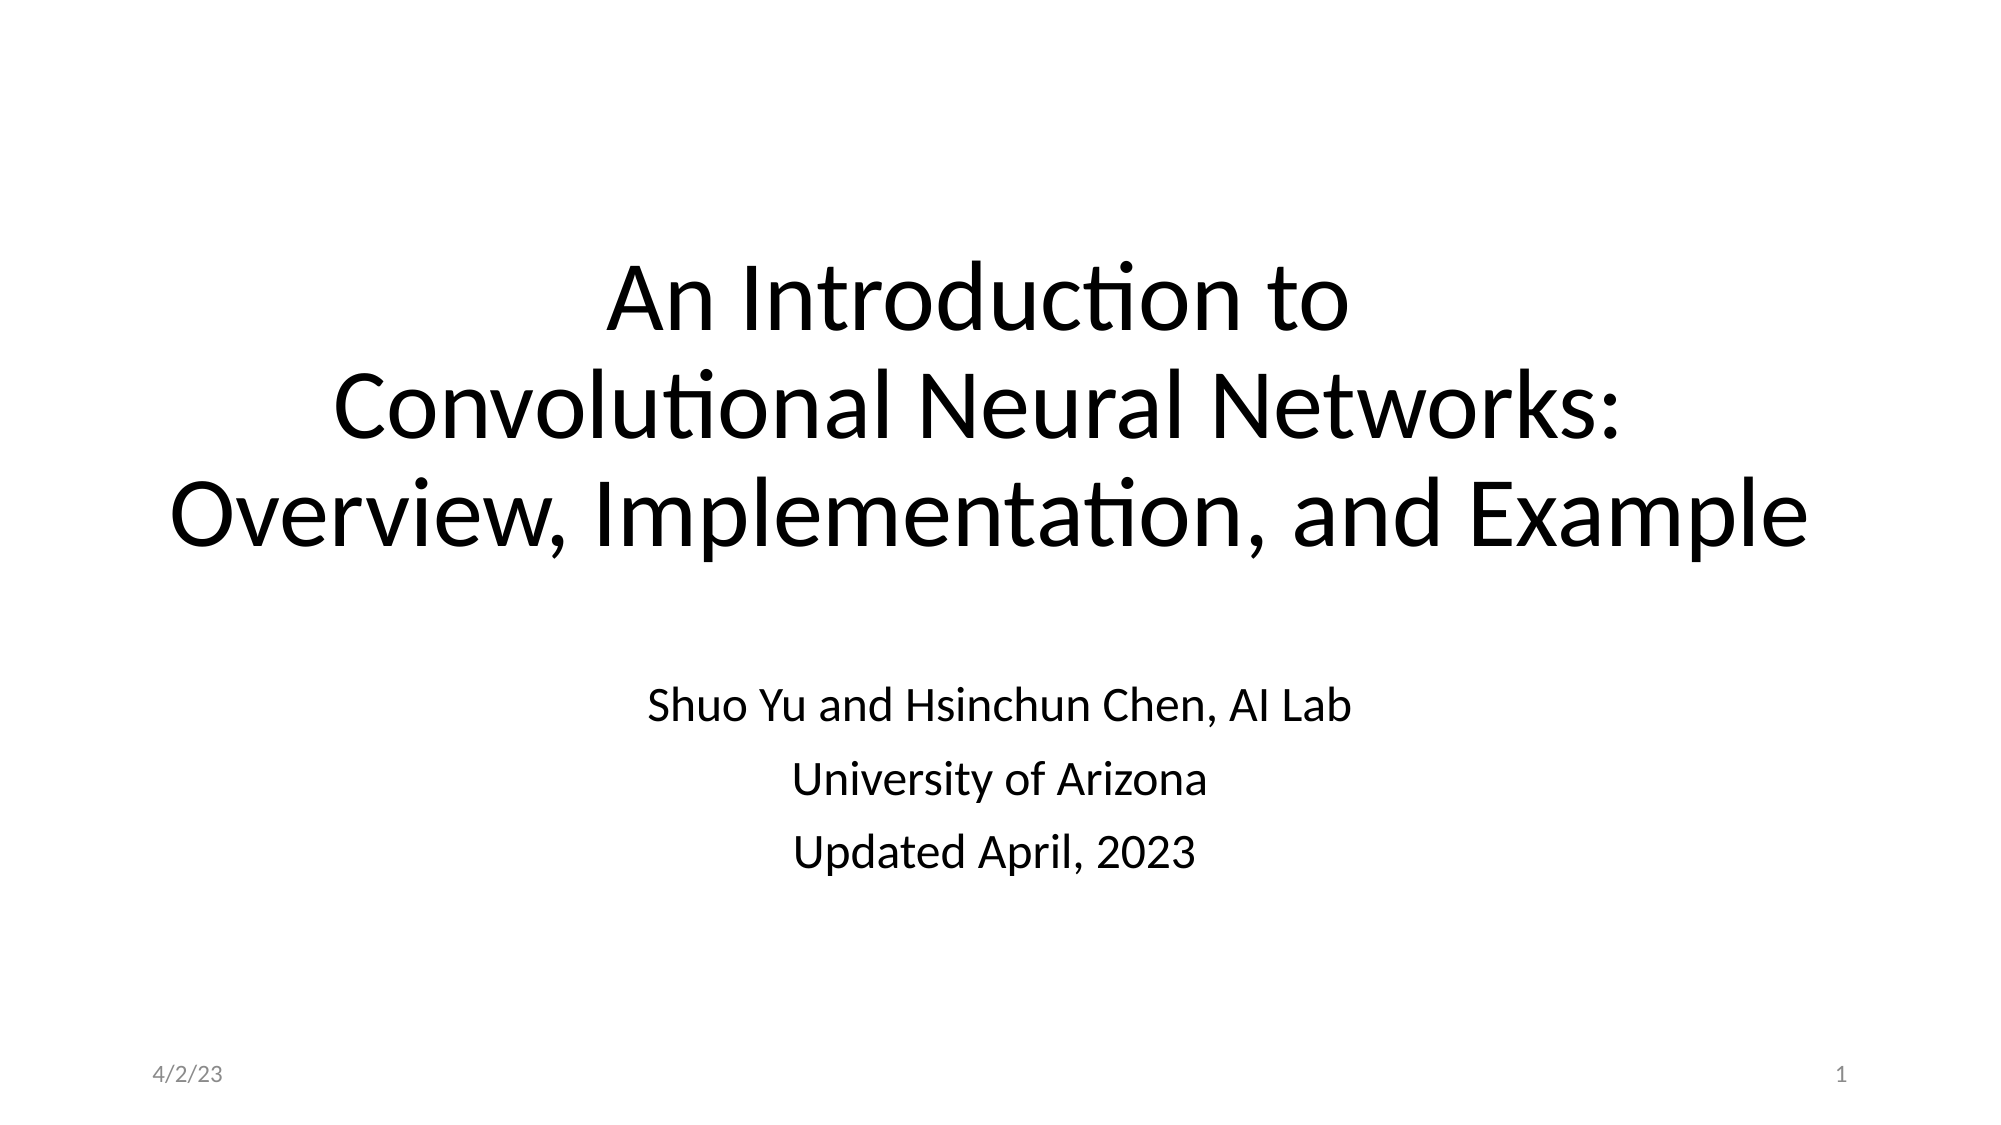

# An Introduction to Convolutional Neural Networks: Overview, Implementation, and Example

Shuo Yu and Hsinchun Chen, AI Lab
University of Arizona
Updated April, 2023
4/2/23
1